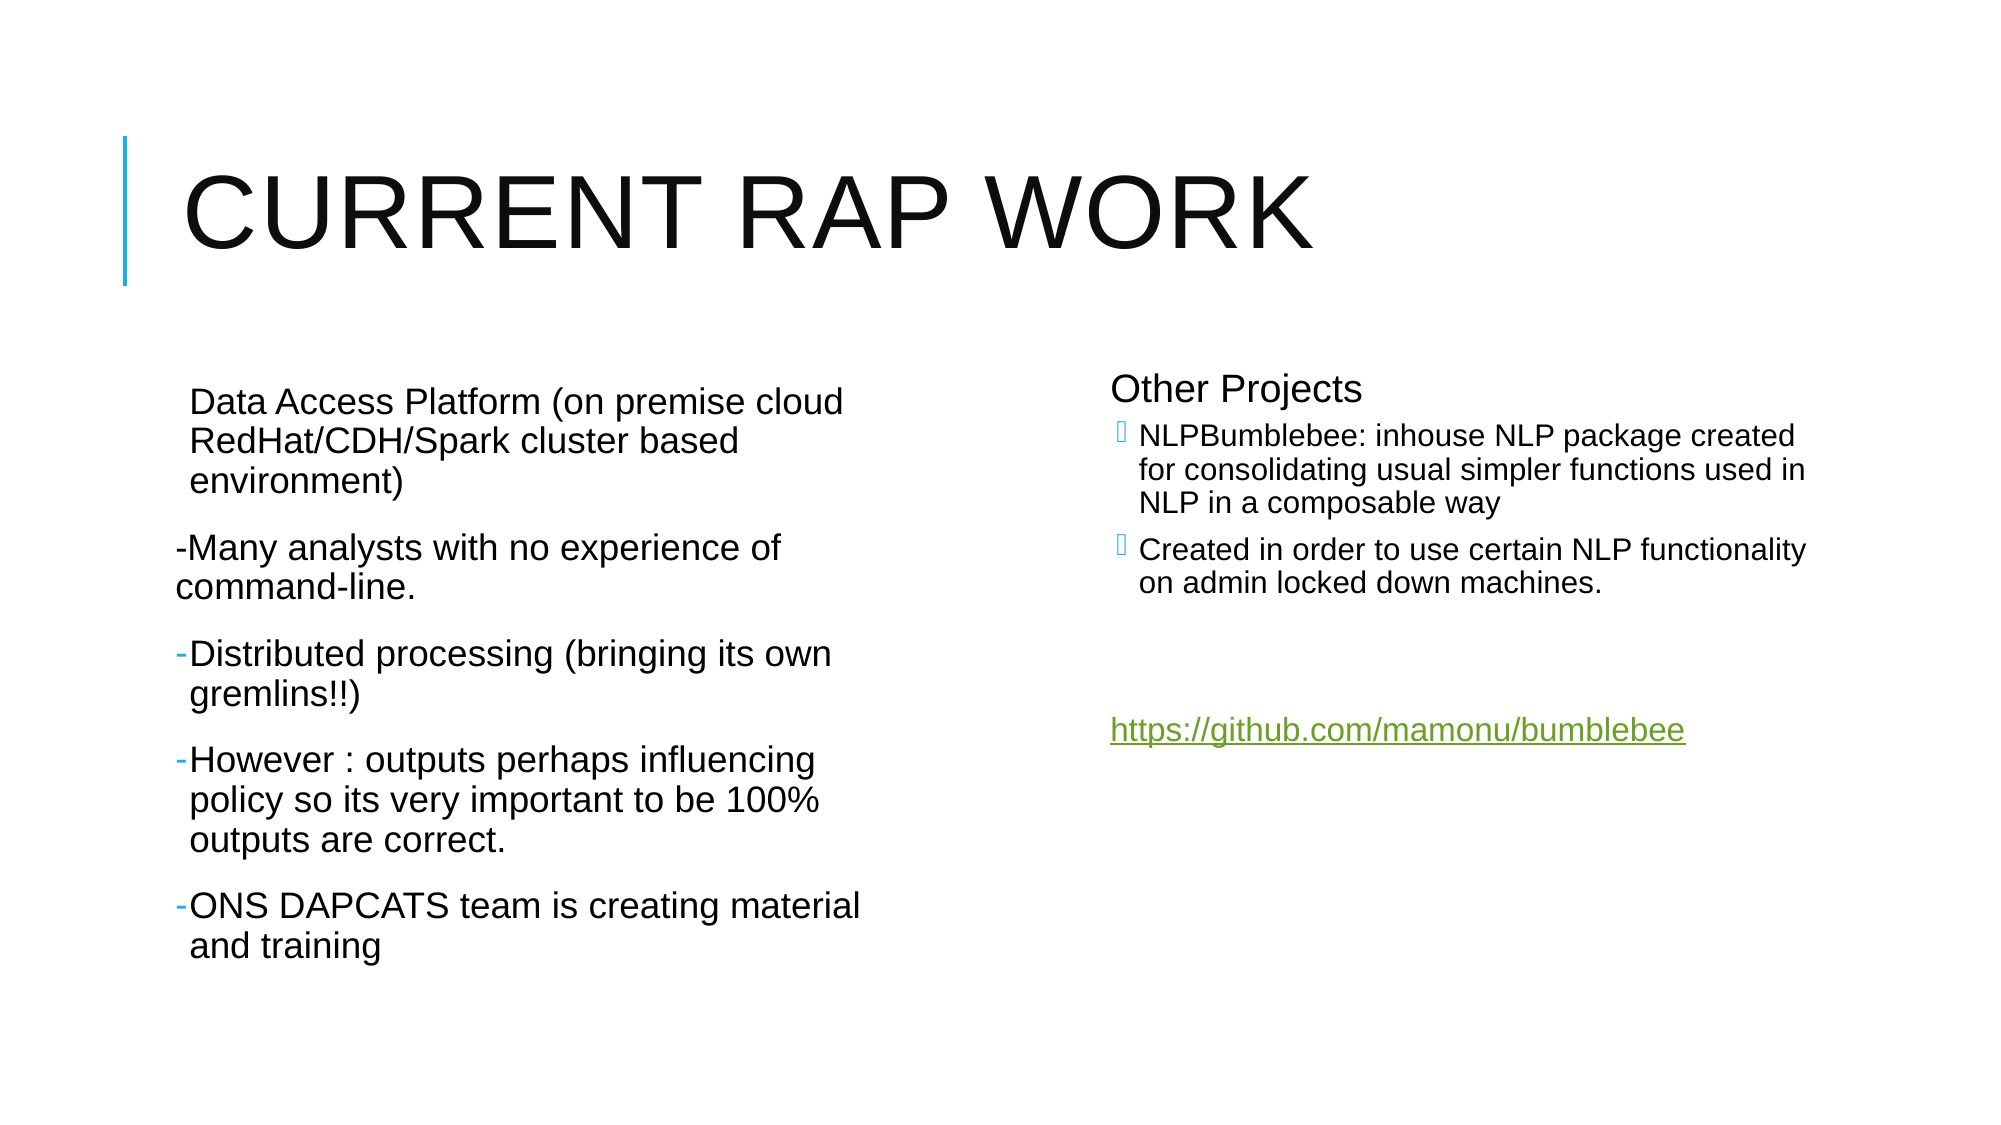

# Current RAP work
Other Projects
NLPBumblebee: inhouse NLP package created for consolidating usual simpler functions used in NLP in a composable way
Created in order to use certain NLP functionality on admin locked down machines.

https://github.com/mamonu/bumblebee

Data Access Platform (on premise cloud RedHat/CDH/Spark cluster based environment)
-Many analysts with no experience of command-line.
Distributed processing (bringing its own gremlins!!)
However : outputs perhaps influencing policy so its very important to be 100% outputs are correct.
ONS DAPCATS team is creating material and training